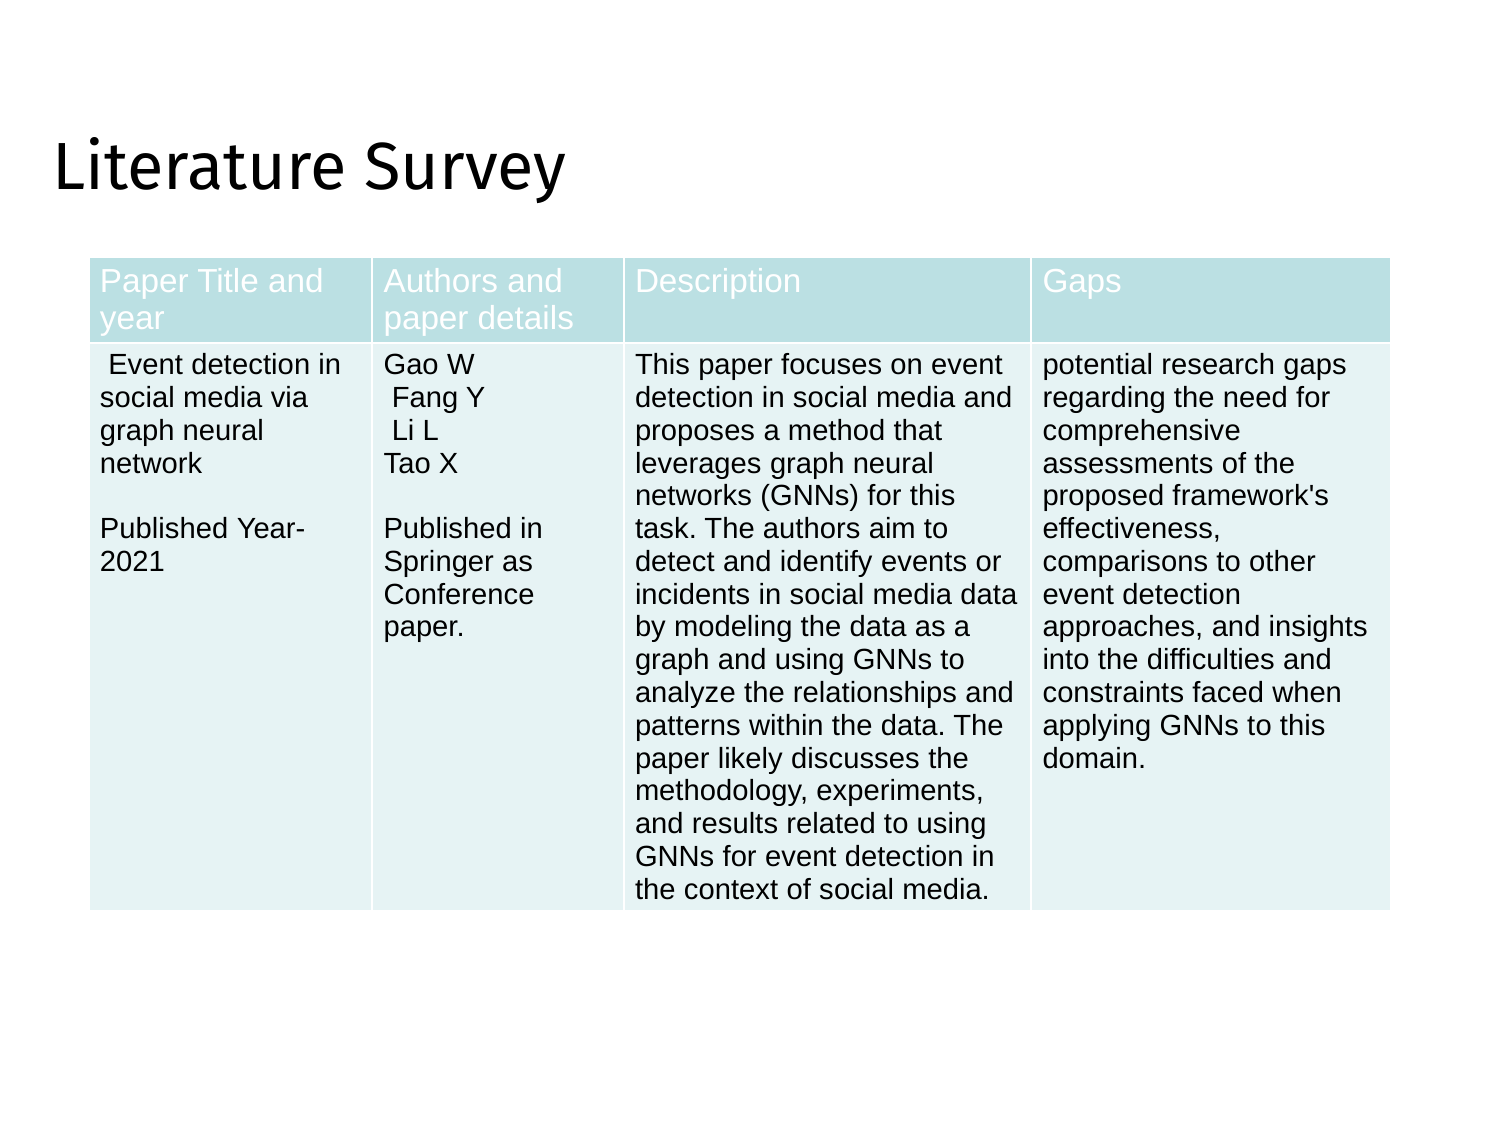

Literature Survey
| Paper Title and year | Authors and paper details | Description | Gaps |
| --- | --- | --- | --- |
| Event detection in social media via graph neural network Published Year-2021 | Gao W Fang Y Li L Tao X Published in Springer as Conference paper. | This paper focuses on event detection in social media and proposes a method that leverages graph neural networks (GNNs) for this task. The authors aim to detect and identify events or incidents in social media data by modeling the data as a graph and using GNNs to analyze the relationships and patterns within the data. The paper likely discusses the methodology, experiments, and results related to using GNNs for event detection in the context of social media. | potential research gaps regarding the need for comprehensive assessments of the proposed framework's effectiveness, comparisons to other event detection approaches, and insights into the difficulties and constraints faced when applying GNNs to this domain. |
#